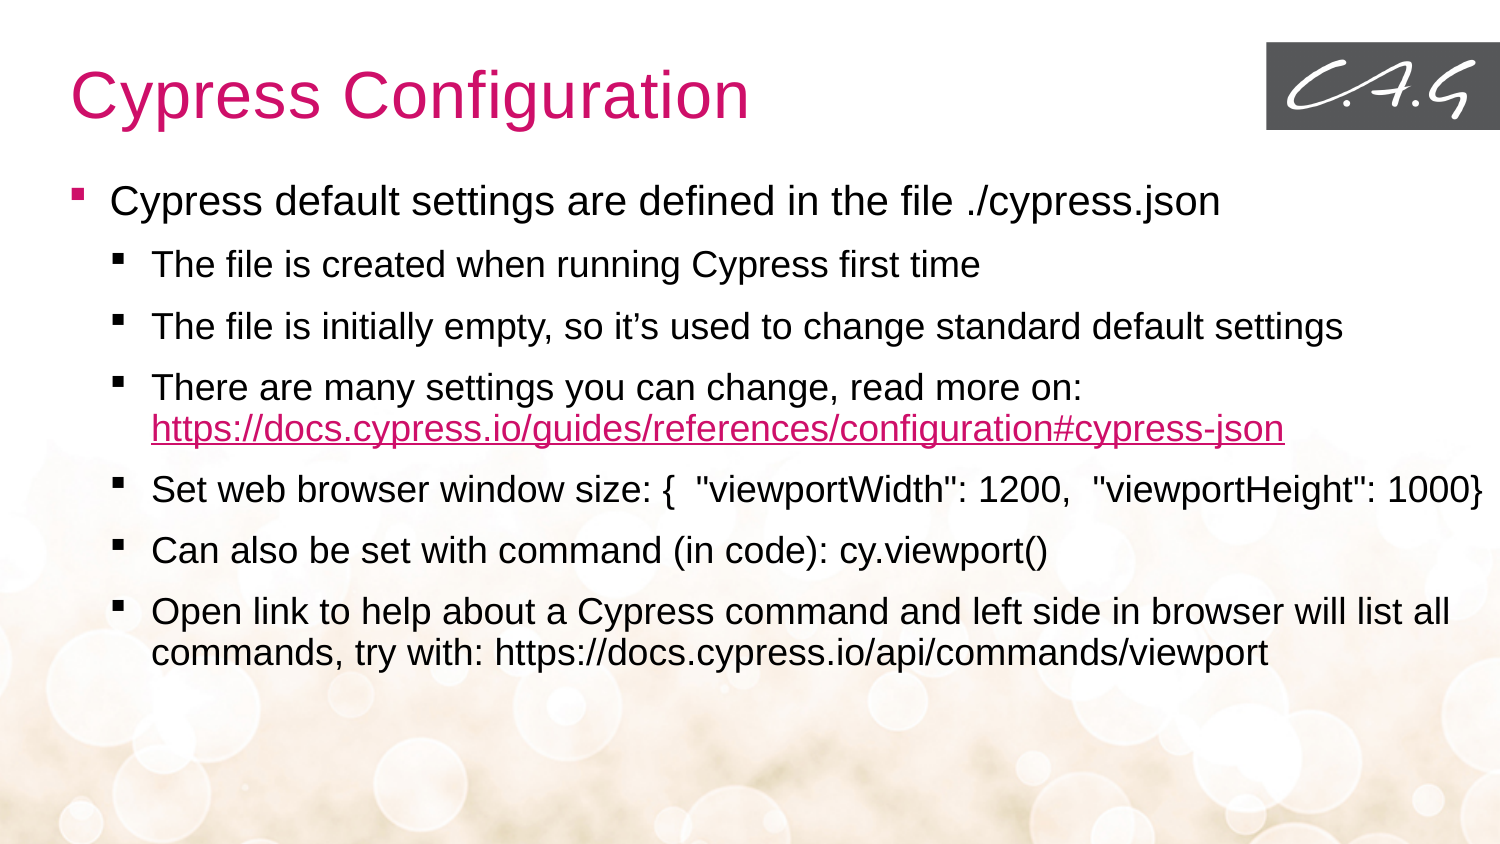

# Cypress Configuration
Cypress default settings are defined in the file ./cypress.json
The file is created when running Cypress first time
The file is initially empty, so it’s used to change standard default settings
There are many settings you can change, read more on:
https://docs.cypress.io/guides/references/configuration#cypress-json
Set web browser window size: {  "viewportWidth": 1200,  "viewportHeight": 1000}
Can also be set with command (in code): cy.viewport()
Open link to help about a Cypress command and left side in browser will list all commands, try with: https://docs.cypress.io/api/commands/viewport